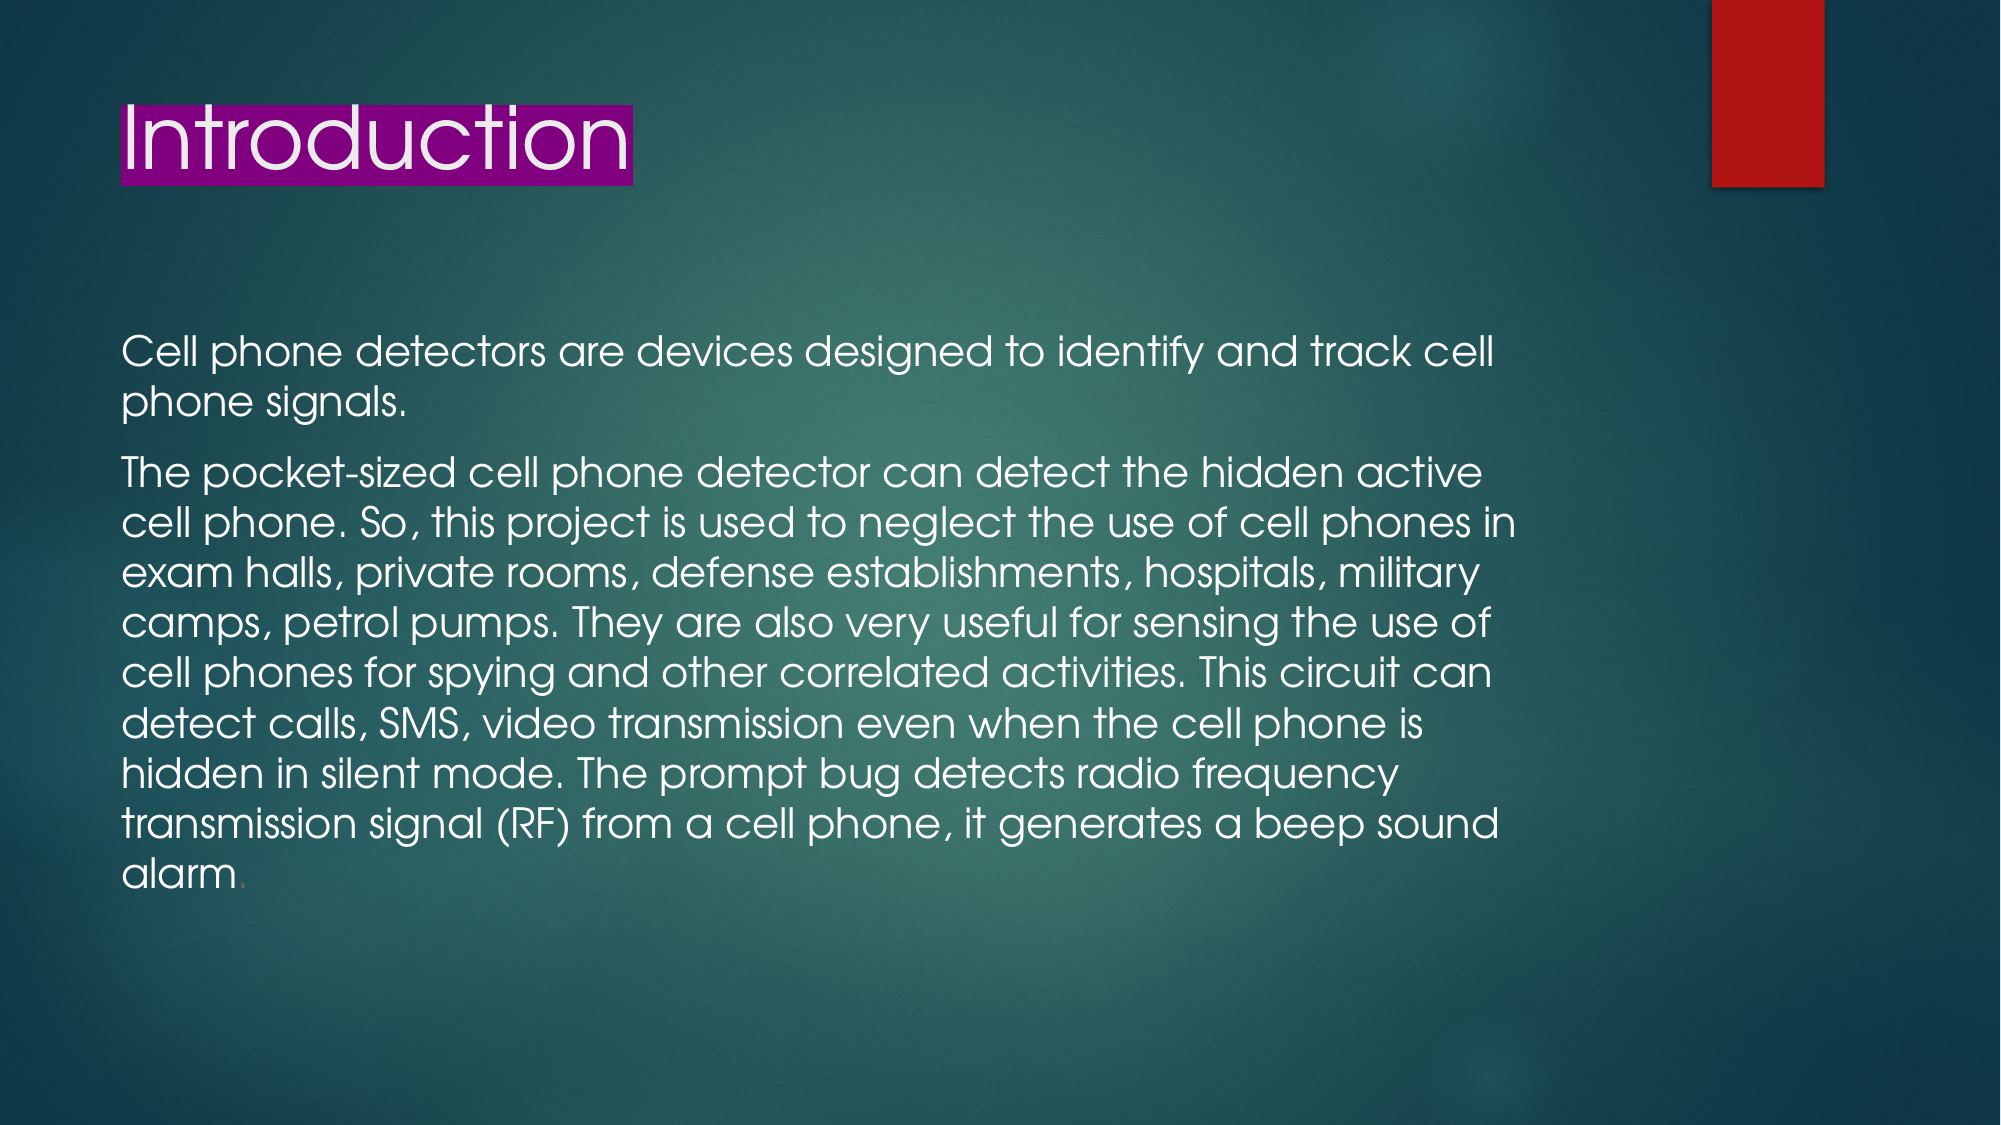

# Introduction
Cell phone detectors are devices designed to identify and track cell phone signals.
The pocket-sized cell phone detector can detect the hidden active cell phone. So, this project is used to neglect the use of cell phones in exam halls, private rooms, defense establishments, hospitals, military camps, petrol pumps. They are also very useful for sensing the use of cell phones for spying and other correlated activities. This circuit can detect calls, SMS, video transmission even when the cell phone is hidden in silent mode. The prompt bug detects radio frequency transmission signal (RF) from a cell phone, it generates a beep sound alarm.